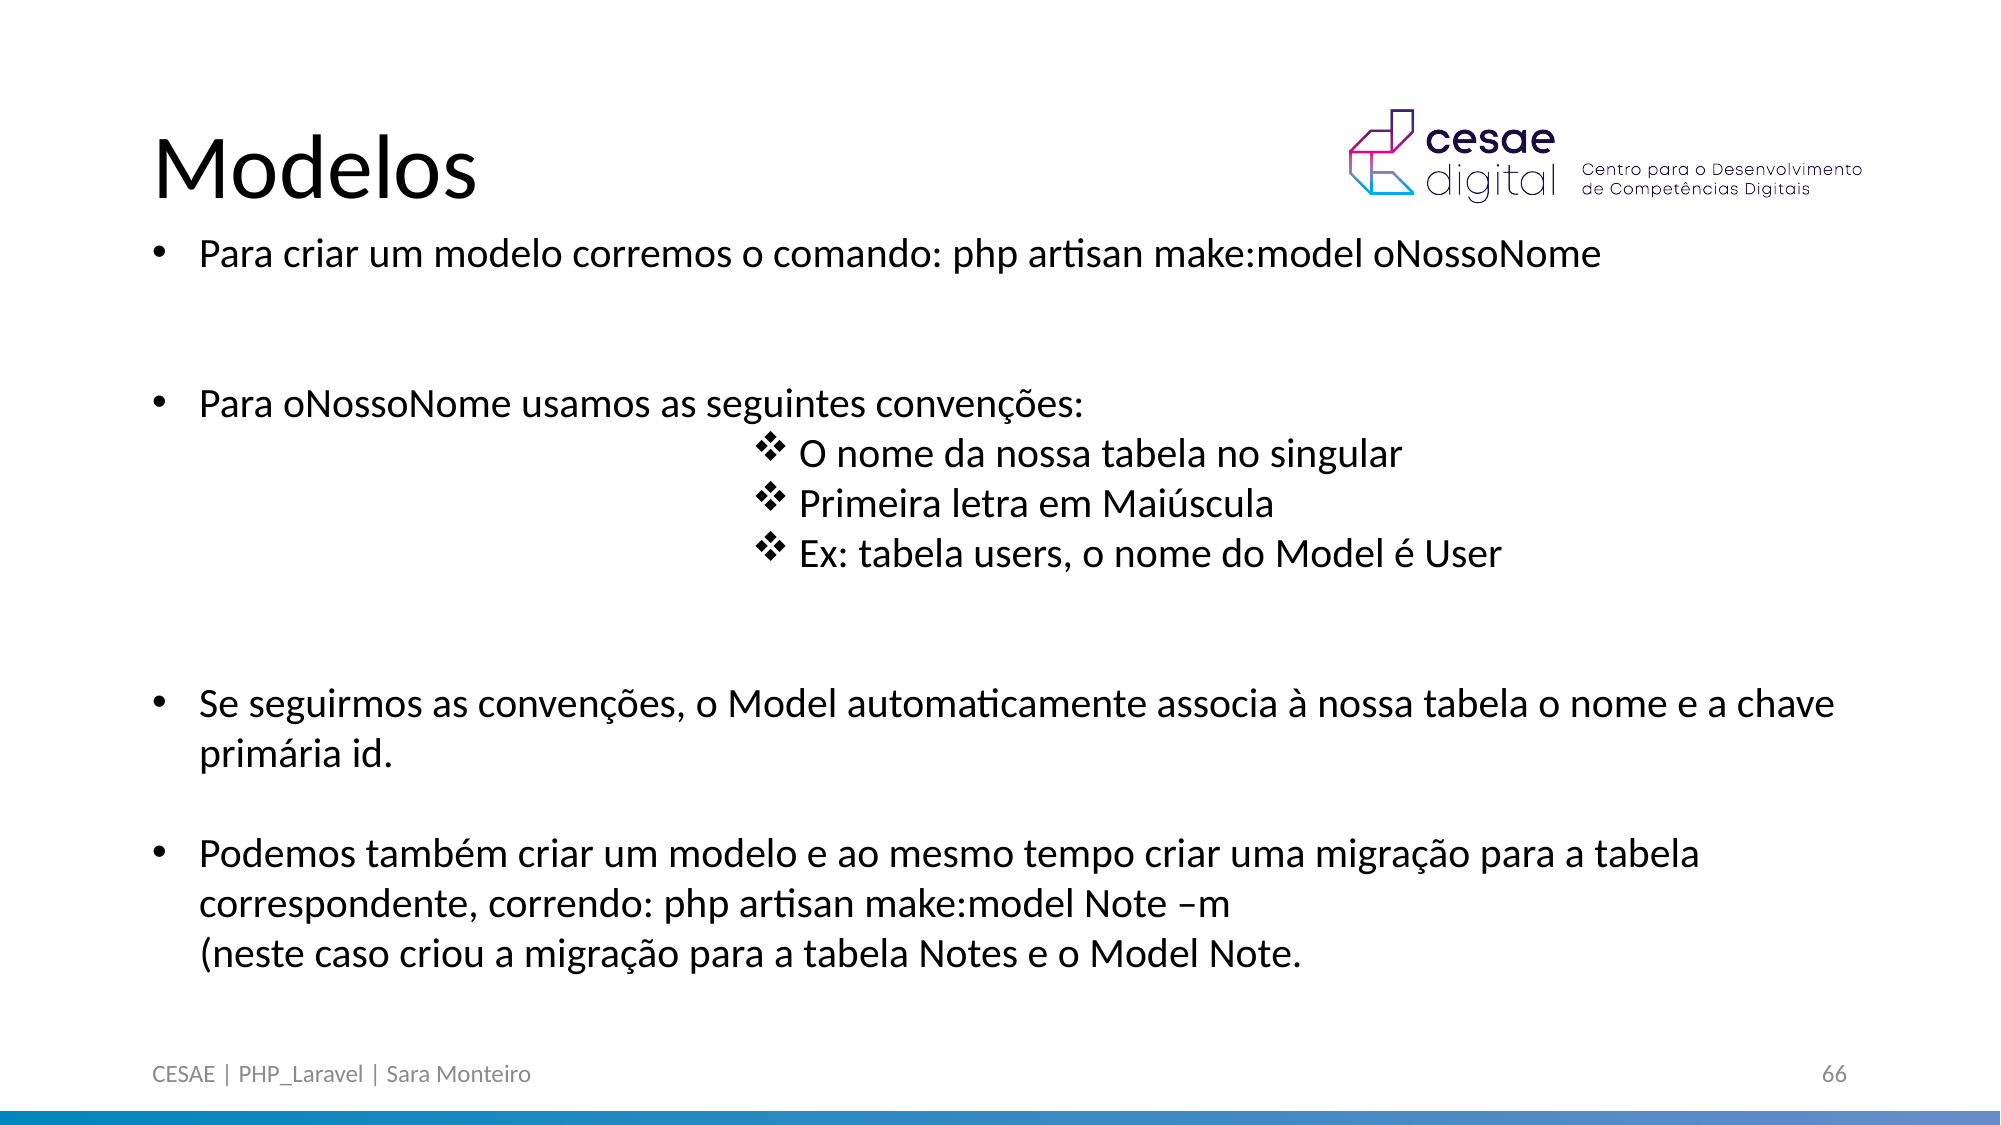

# Modelos
Para criar um modelo corremos o comando: php artisan make:model oNossoNome

Para oNossoNome usamos as seguintes convenções:
O nome da nossa tabela no singular
Primeira letra em Maiúscula
Ex: tabela users, o nome do Model é User

Se seguirmos as convenções, o Model automaticamente associa à nossa tabela o nome e a chave primária id.

Podemos também criar um modelo e ao mesmo tempo criar uma migração para a tabela correspondente, correndo: php artisan make:model Note –m
     (neste caso criou a migração para a tabela Notes e o Model Note.

CESAE | PHP_Laravel | Sara Monteiro
66